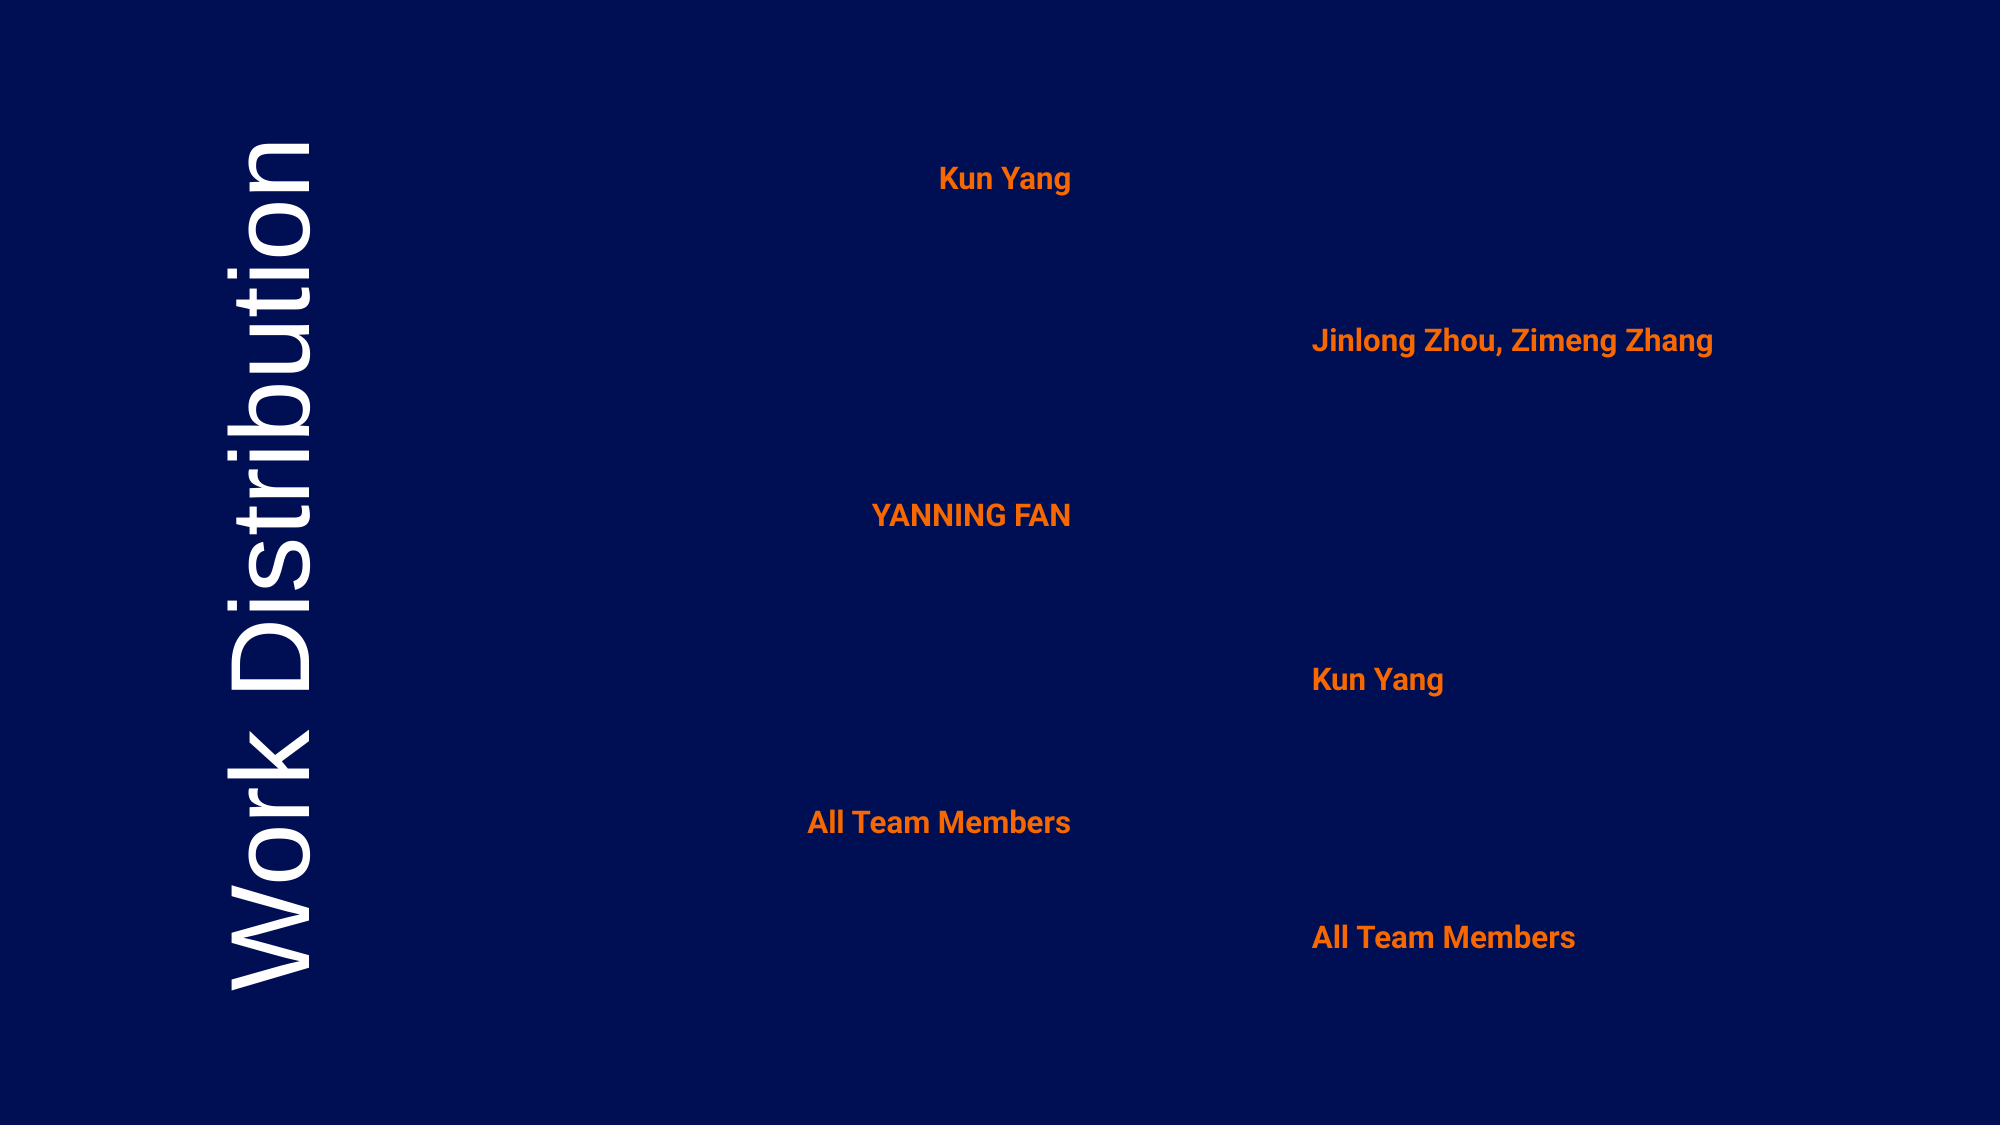

CLEAN DATA
DATA EXPLORATION
FEATURE SELECTION
Jinlong Zhou, Zimeng Zhang
BUILD AND TEST CLASSIFICATION MODEL
Logistic Regression
Gradient Boosting Classifier
Support Vector Machine
Kun Yang
PREDICTION RESULT
RECOMMENDATION DISPLAY
All Team Members

Kun Yang
BUILD AND TEST REGRESSION MODEL
Random Forest Regression
Gradient Boosting Regression
Linear Regression with Regularization

YANNING FAN
BUILD AND TEST CLUSTERING MODEL
PCA
K-MEANS

All Team Members
SUMMARIZE THE RESULT
IMPROVEMENT
GENERATE THE SLIDES AND REPORT

# Work Distribution